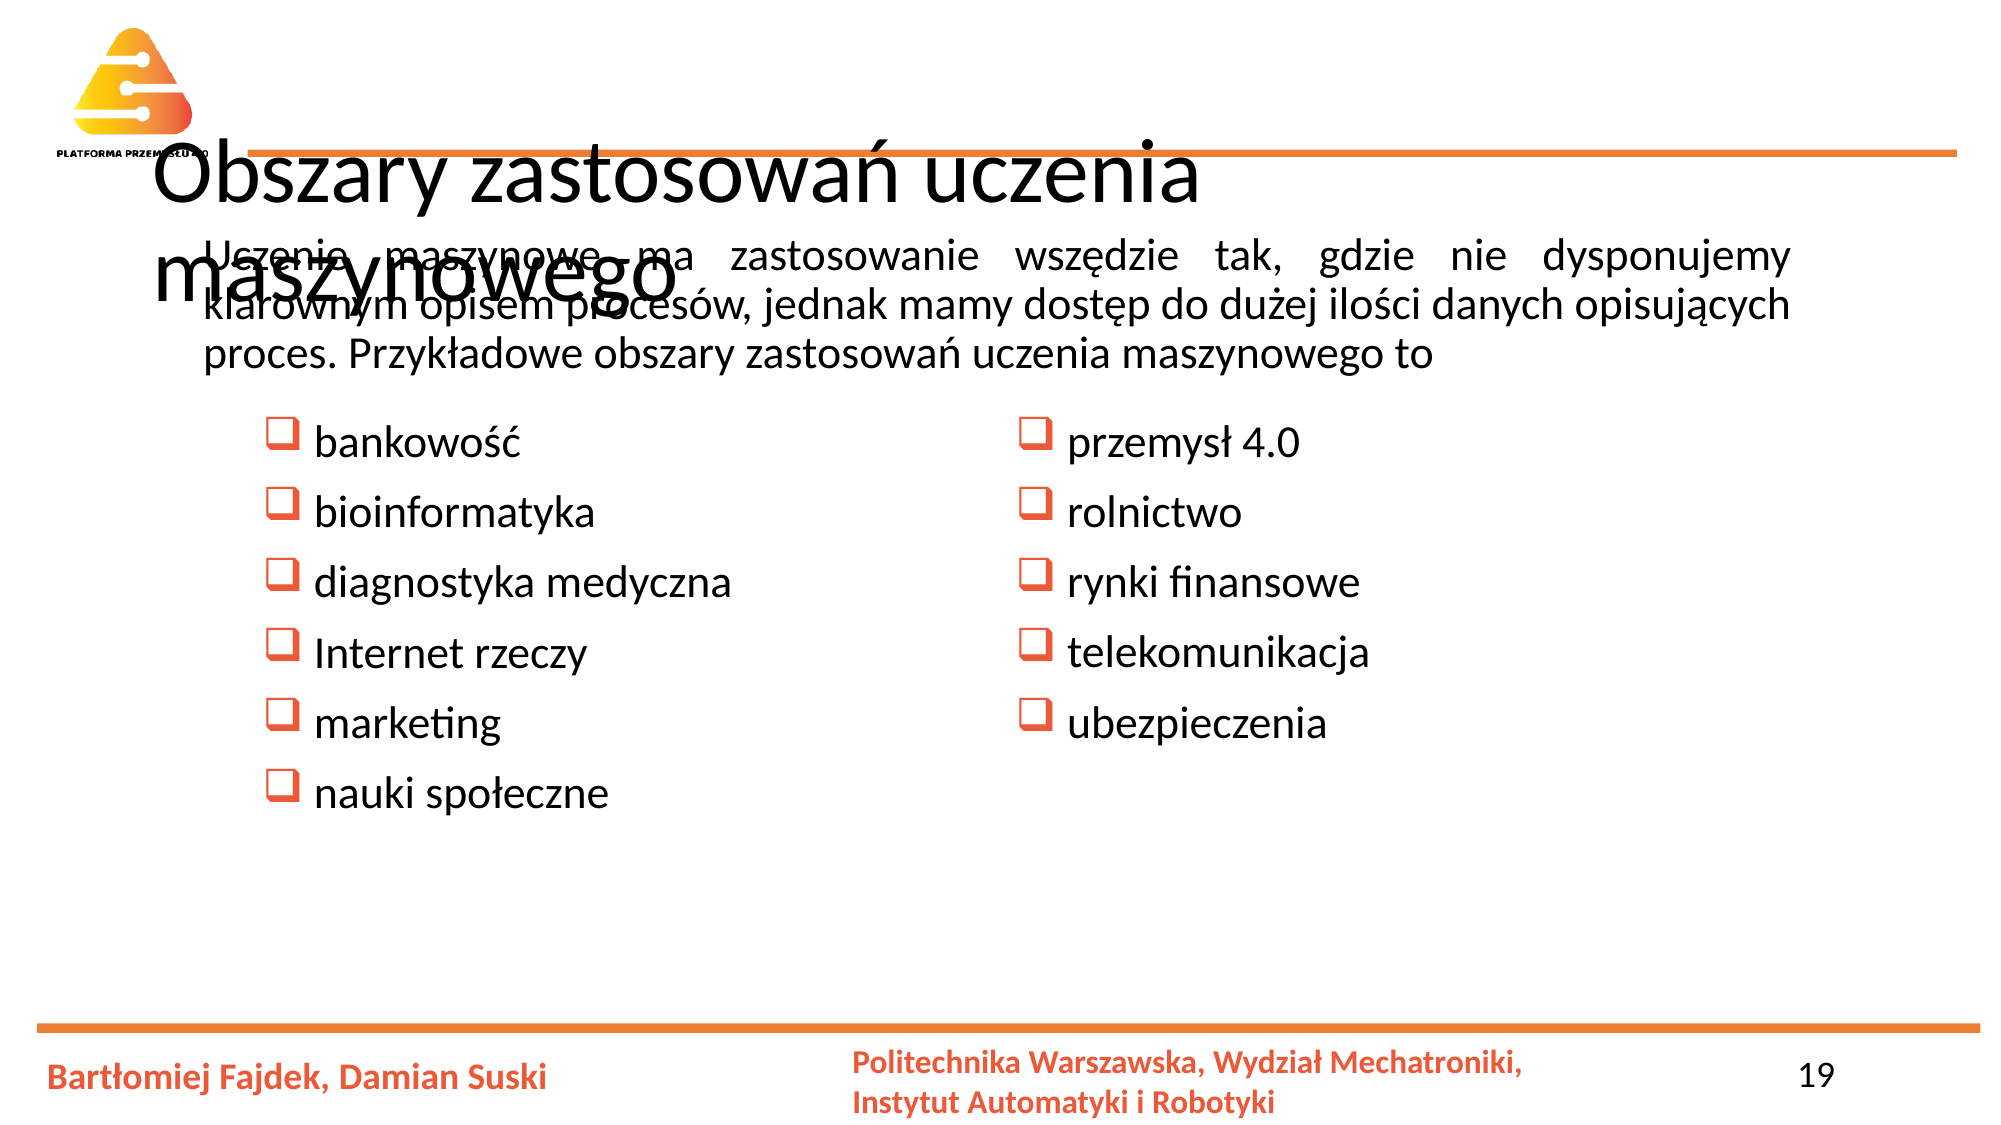

# Obszary zastosowań uczenia maszynowego
Uczenie maszynowe ma zastosowanie wszędzie tak, gdzie nie dysponujemy klarownym opisem procesów, jednak mamy dostęp do dużej ilości danych opisujących proces. Przykładowe obszary zastosowań uczenia maszynowego to
 przemysł 4.0
 rolnictwo
 rynki finansowe
 telekomunikacja
 ubezpieczenia

 bankowość
 bioinformatyka
 diagnostyka medyczna
 Internet rzeczy
 marketing
 nauki społeczne

19